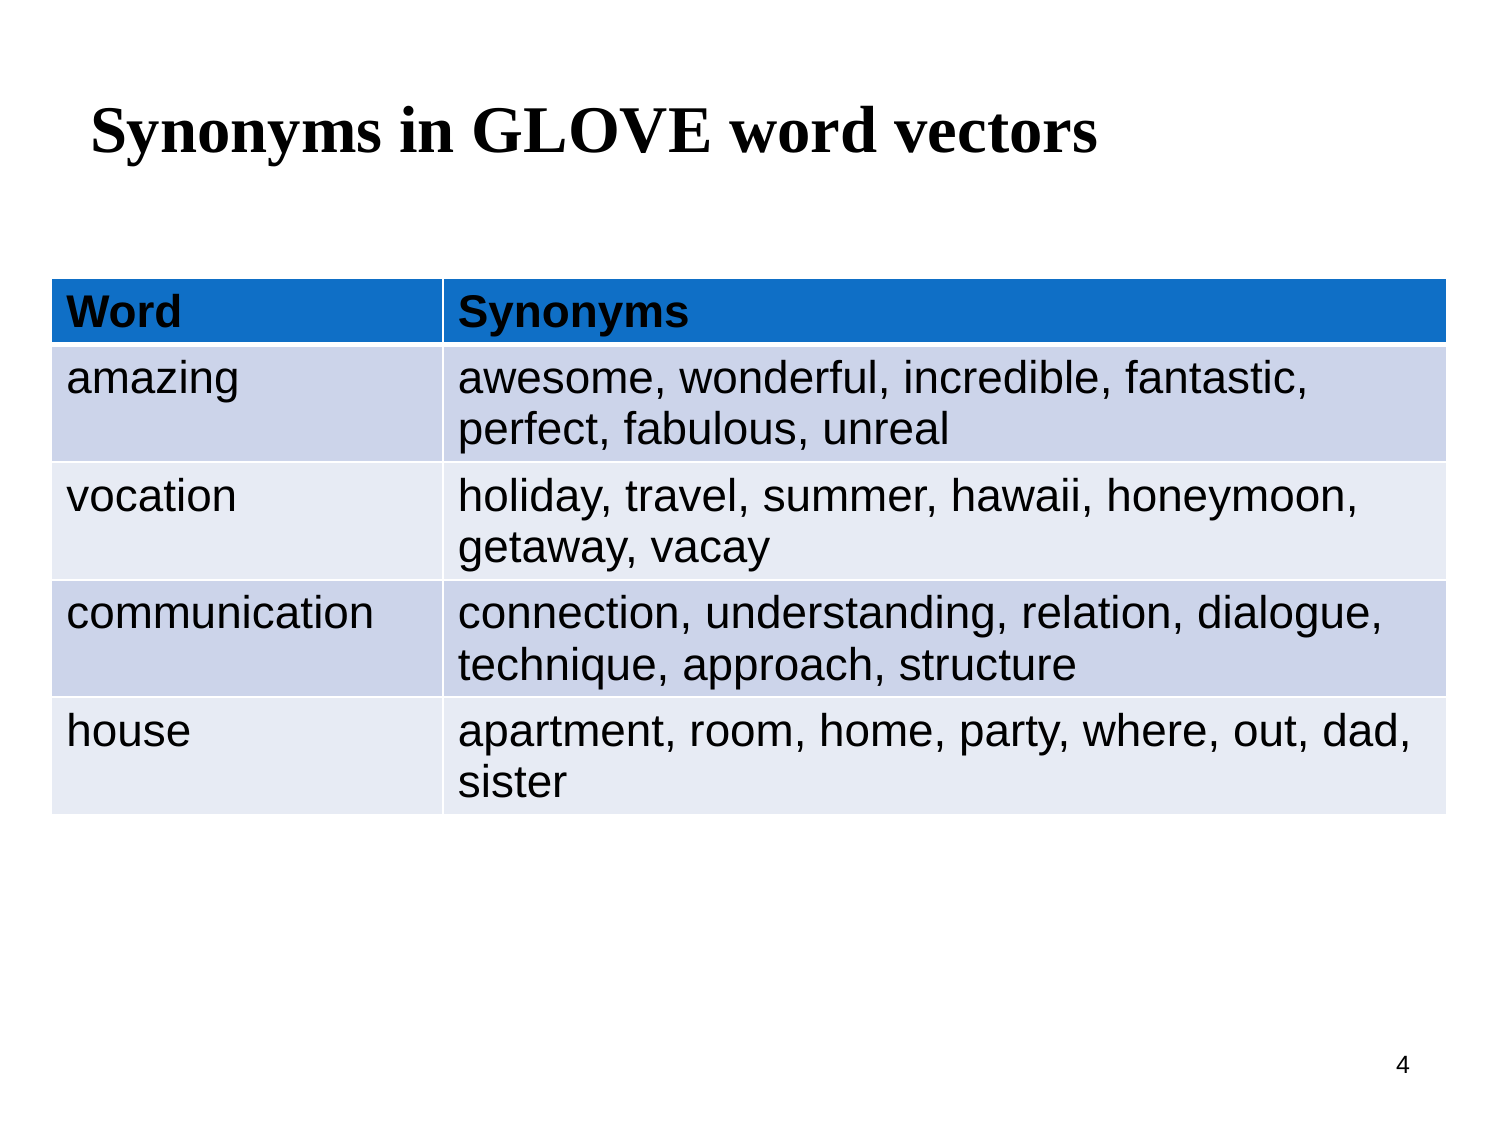

# Synonyms in GLOVE word vectors
| Word | Synonyms |
| --- | --- |
| amazing | awesome, wonderful, incredible, fantastic, perfect, fabulous, unreal |
| vocation | holiday, travel, summer, hawaii, honeymoon, getaway, vacay |
| communication | connection, understanding, relation, dialogue, technique, approach, structure |
| house | apartment, room, home, party, where, out, dad, sister |
4